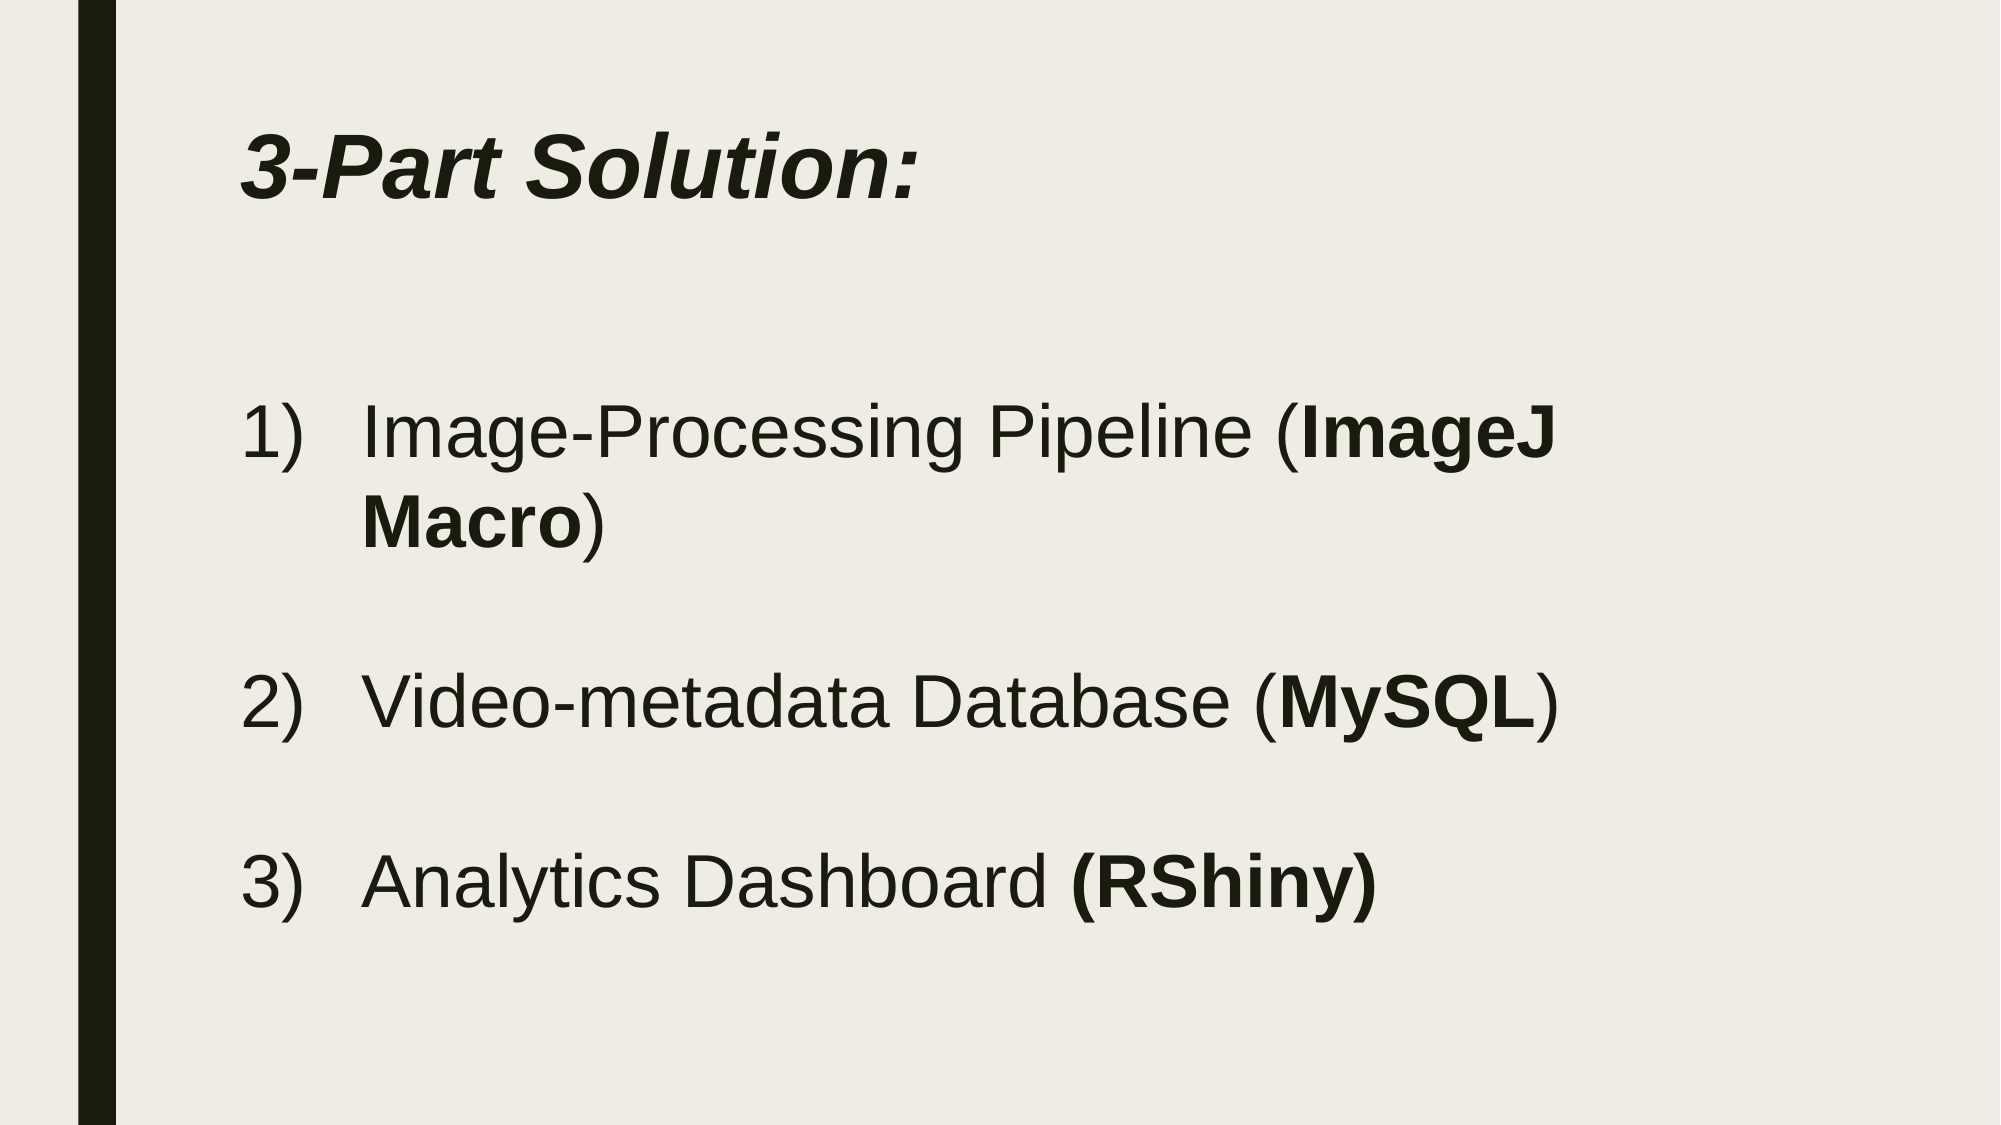

# 3-Part Solution:
Image-Processing Pipeline (ImageJ Macro)

Video-metadata Database (MySQL)

Analytics Dashboard (RShiny)